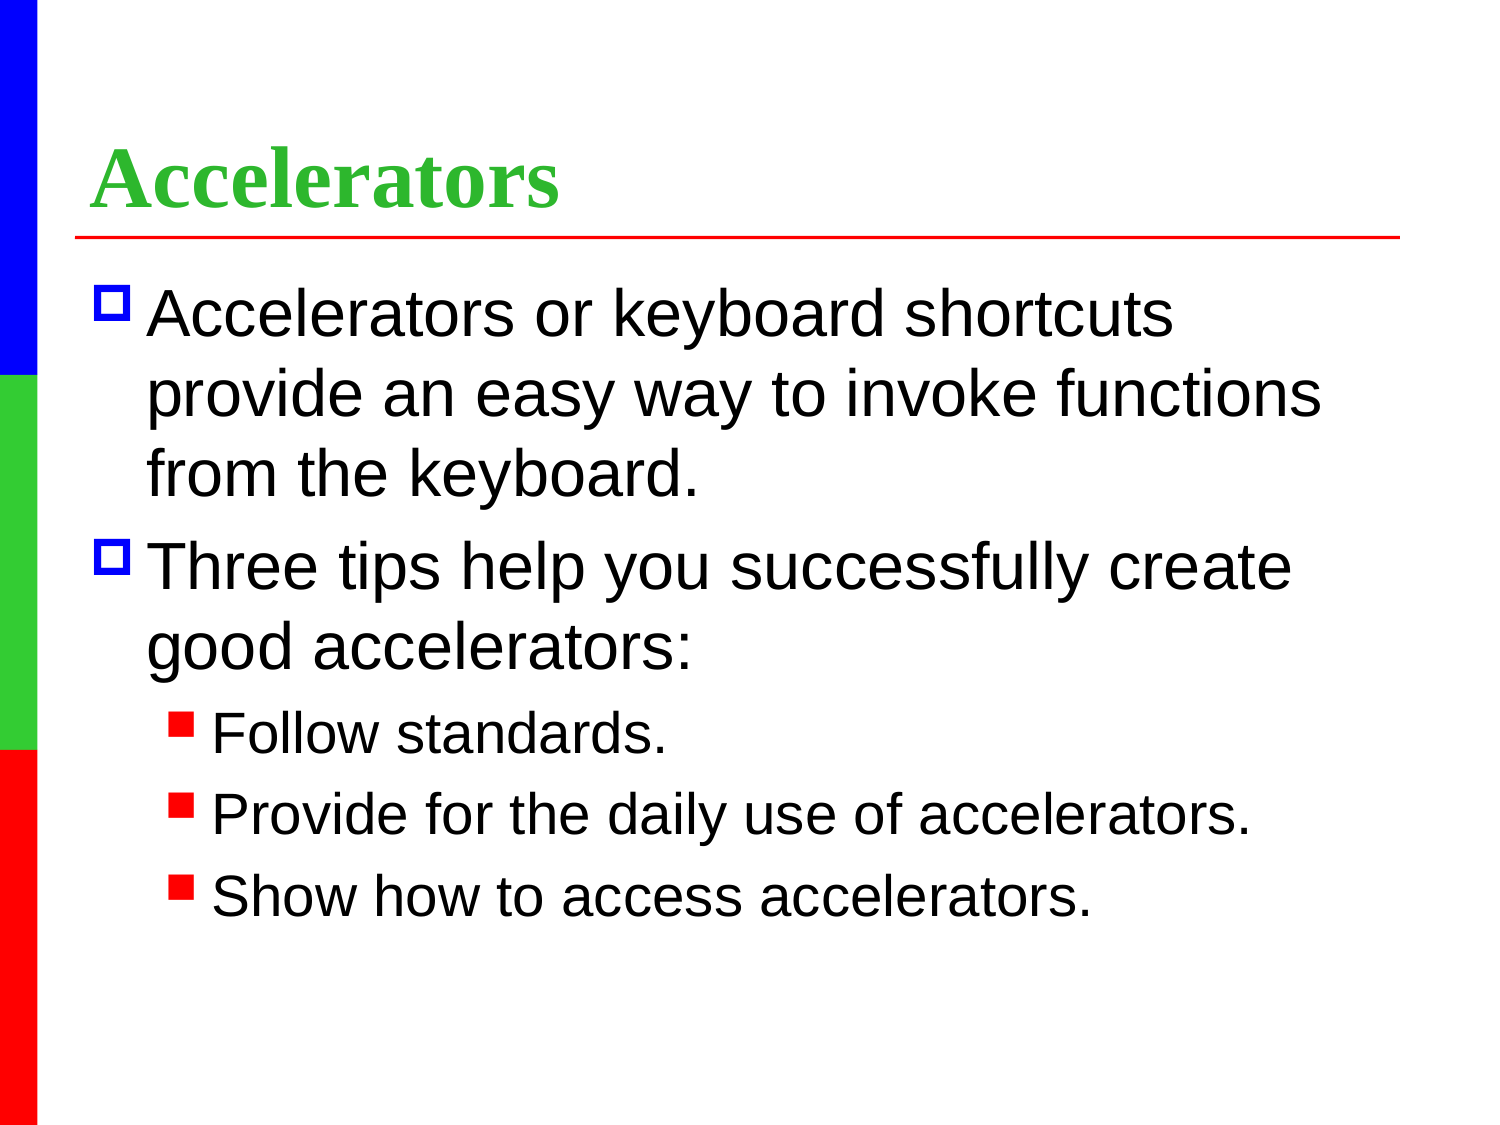

# Accelerators
Accelerators or keyboard shortcuts provide an easy way to invoke functions from the keyboard.
Three tips help you successfully create good accelerators:
Follow standards.
Provide for the daily use of accelerators.
Show how to access accelerators.